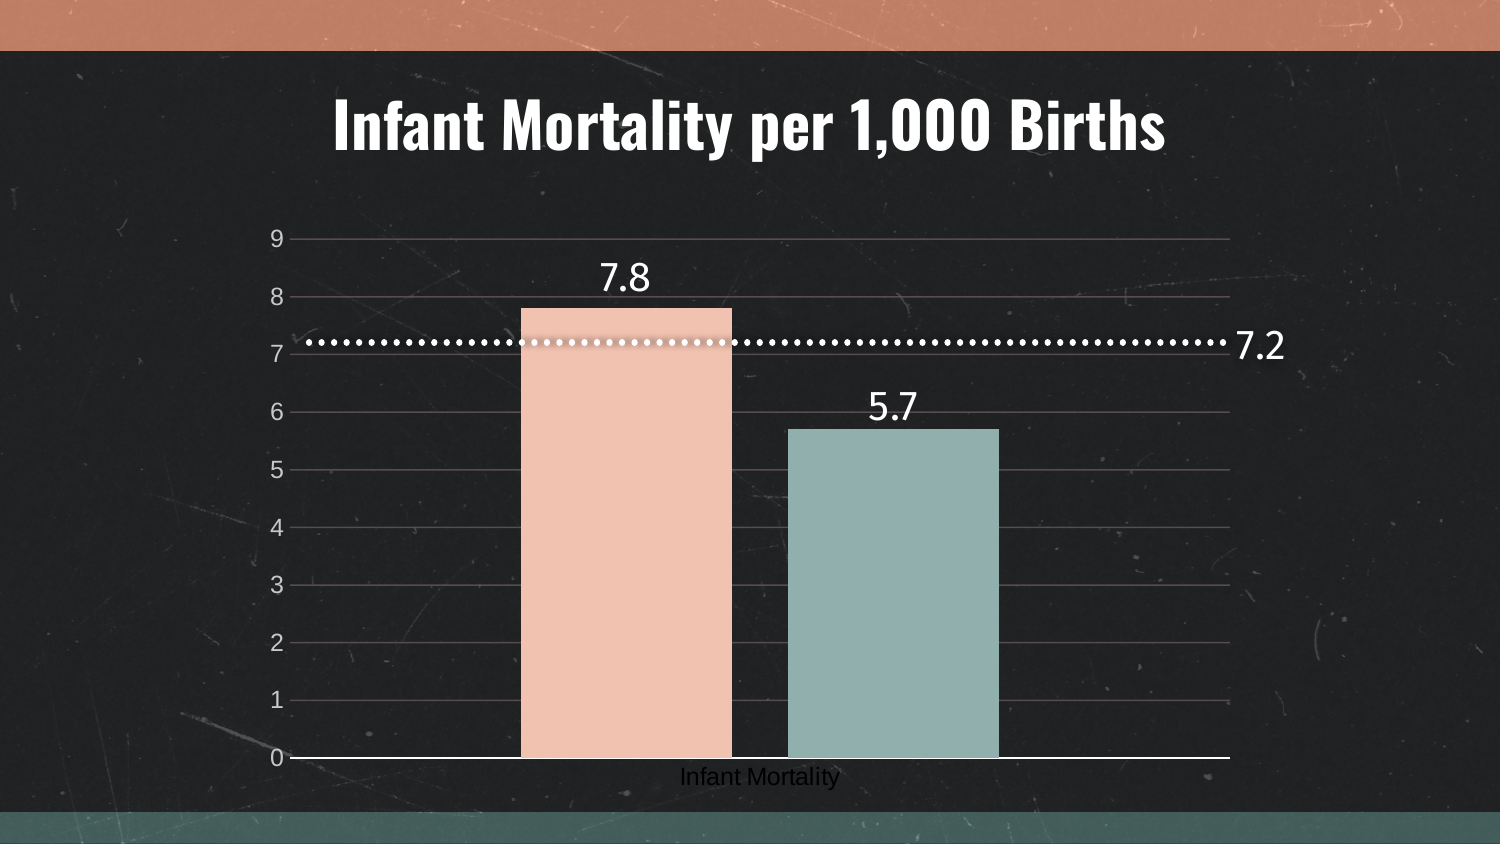

# Infant Mortality per 1,000 Births

### Chart

| Category | High EBLL | Low EBLL |
|---|---|---|
| Infant Mortality | 7.8 | 5.7 |
7.2